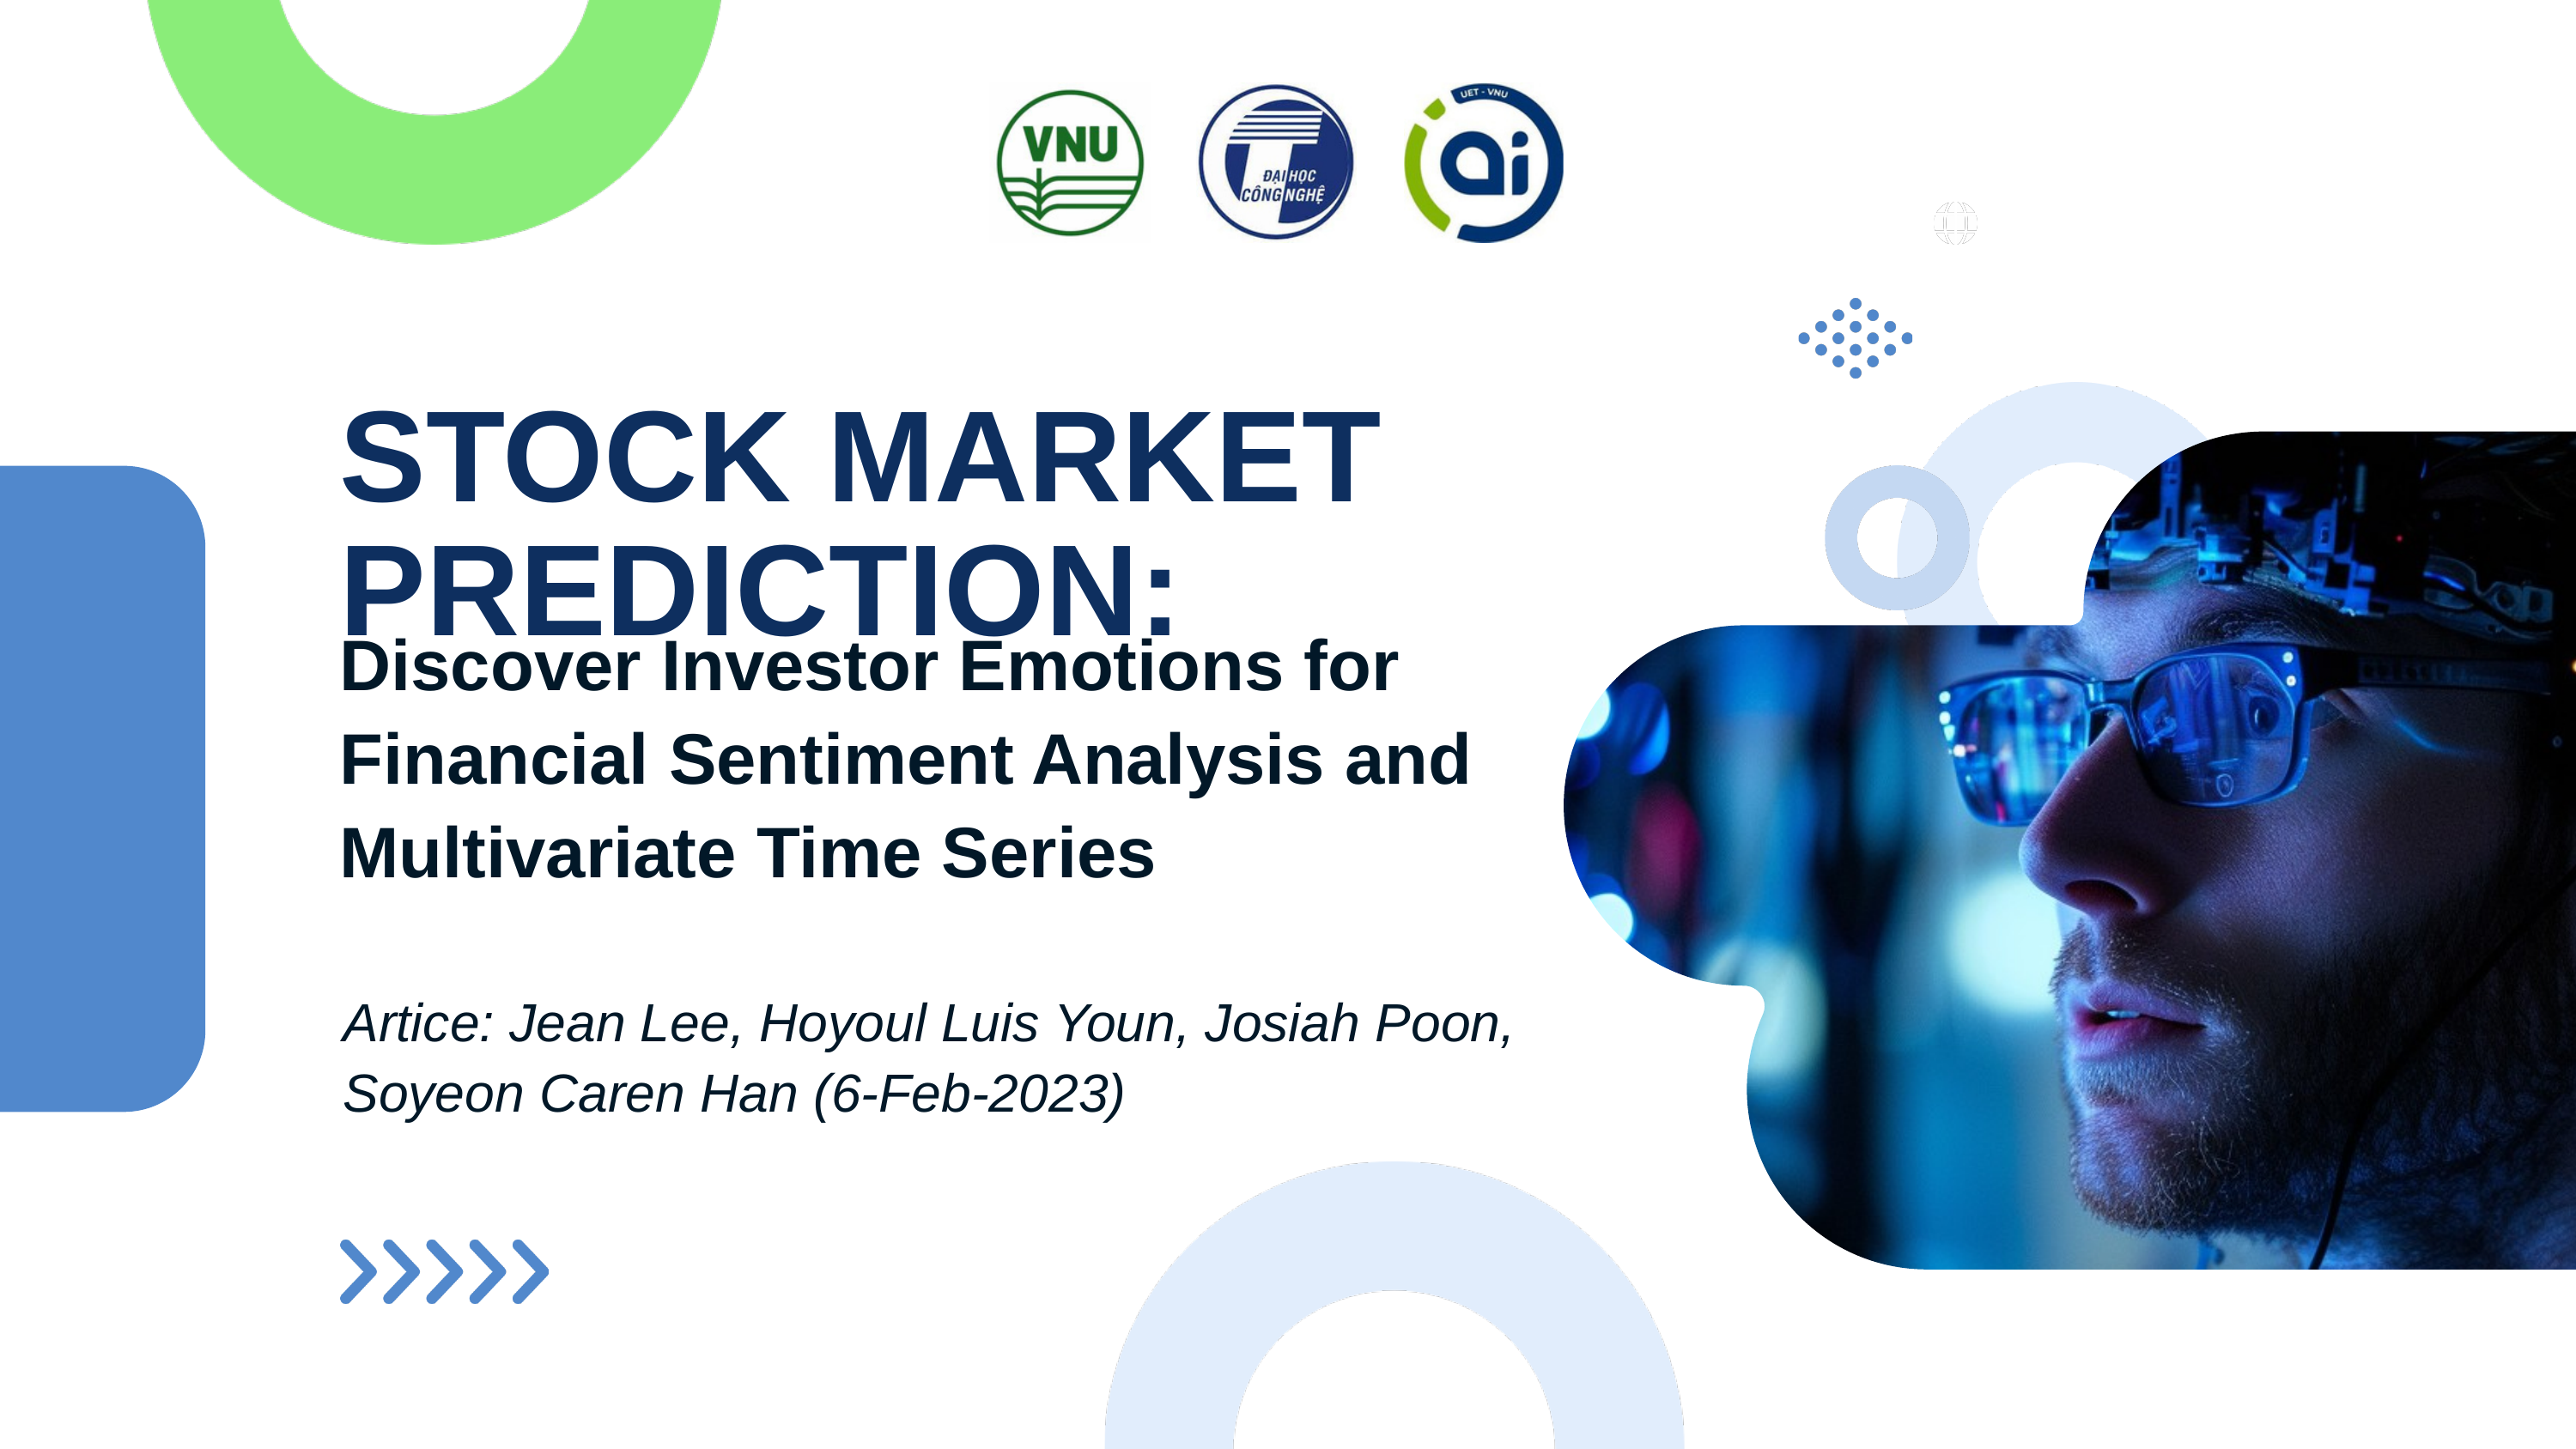

www.reallygreatsite.com

STOCK MARKET PREDICTION:

Discover Investor Emotions for Financial Sentiment Analysis and Multivariate Time Series
Artice: Jean Lee, Hoyoul Luis Youn, Josiah Poon, Soyeon Caren Han (6-Feb-2023)